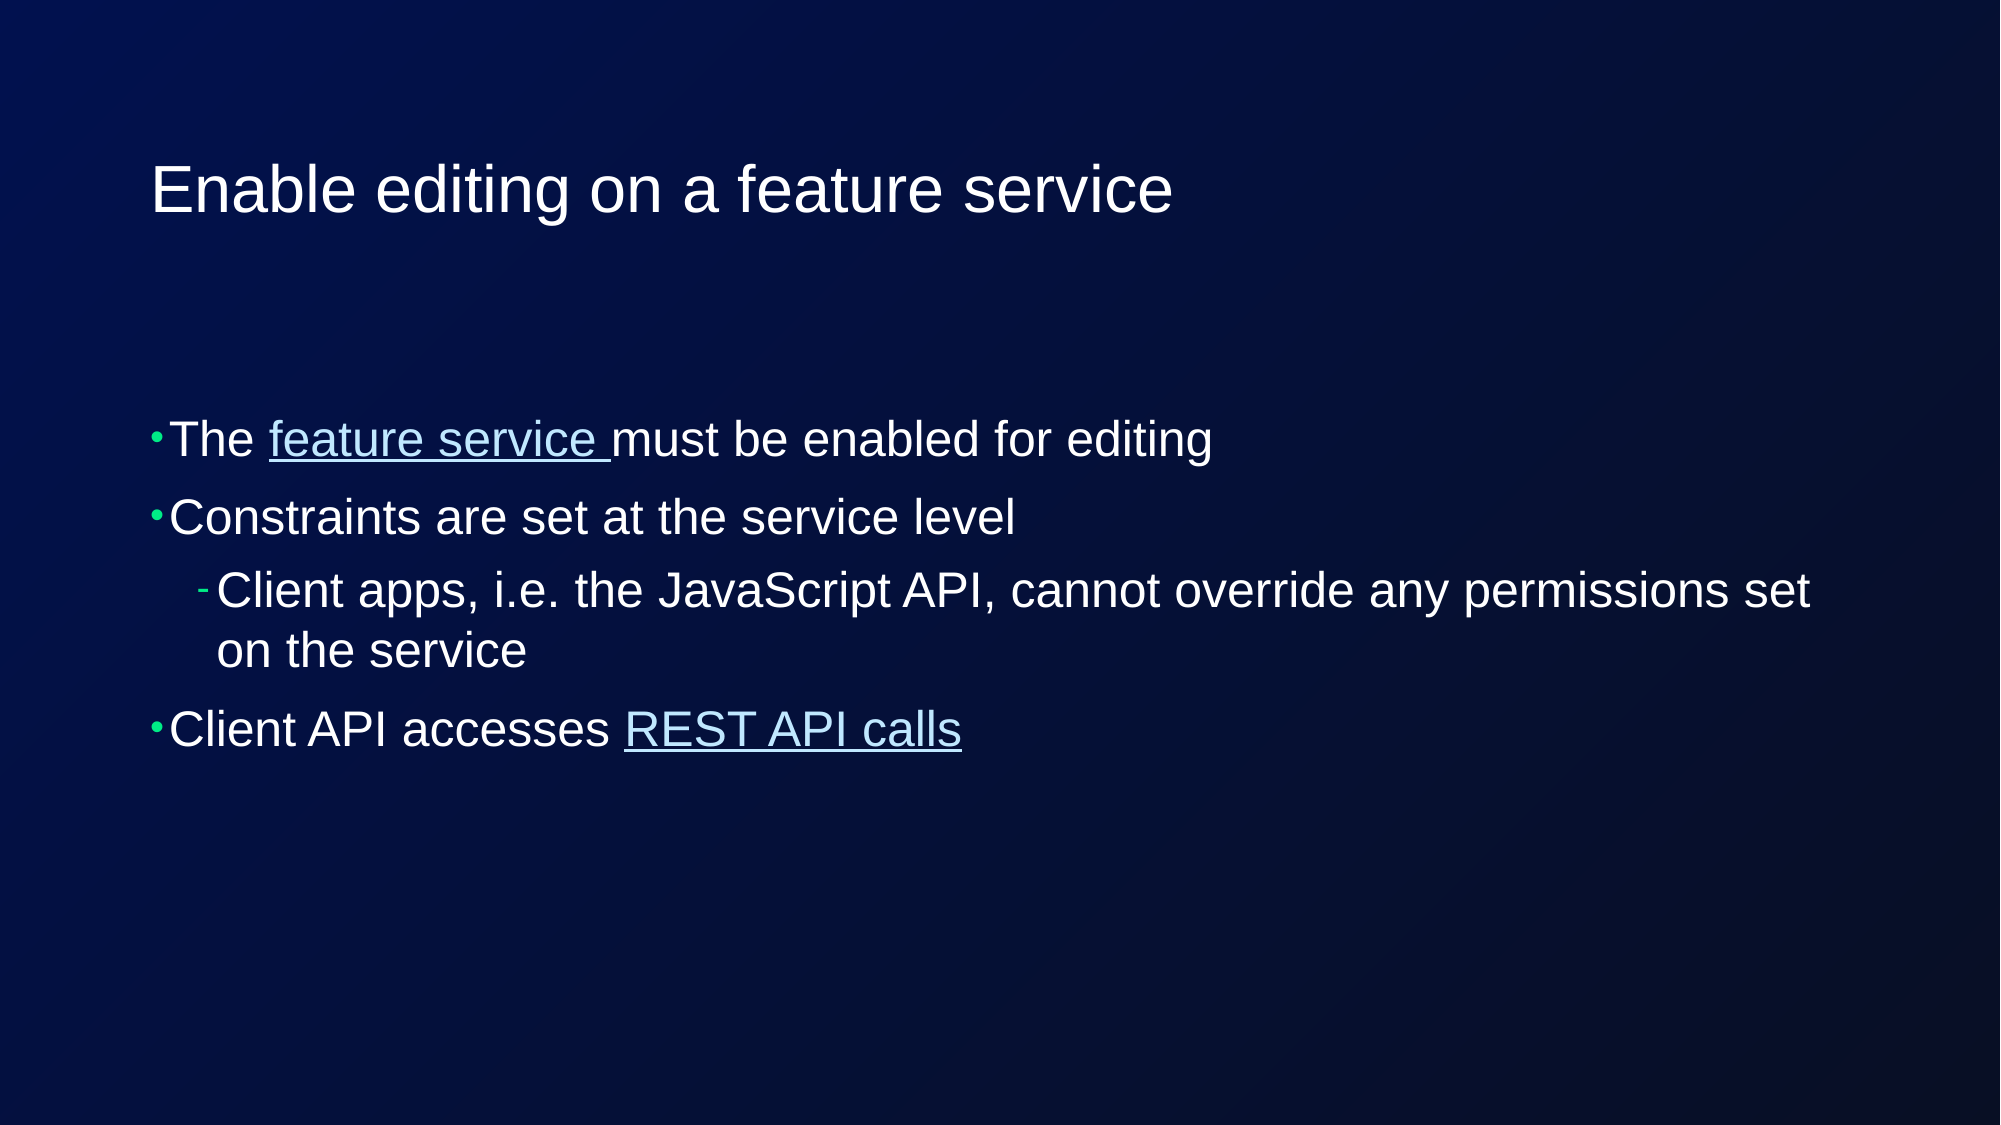

# Enable editing on a feature service

The feature service must be enabled for editing
Constraints are set at the service level
Client apps, i.e. the JavaScript API, cannot override any permissions set on the service
Client API accesses REST API calls